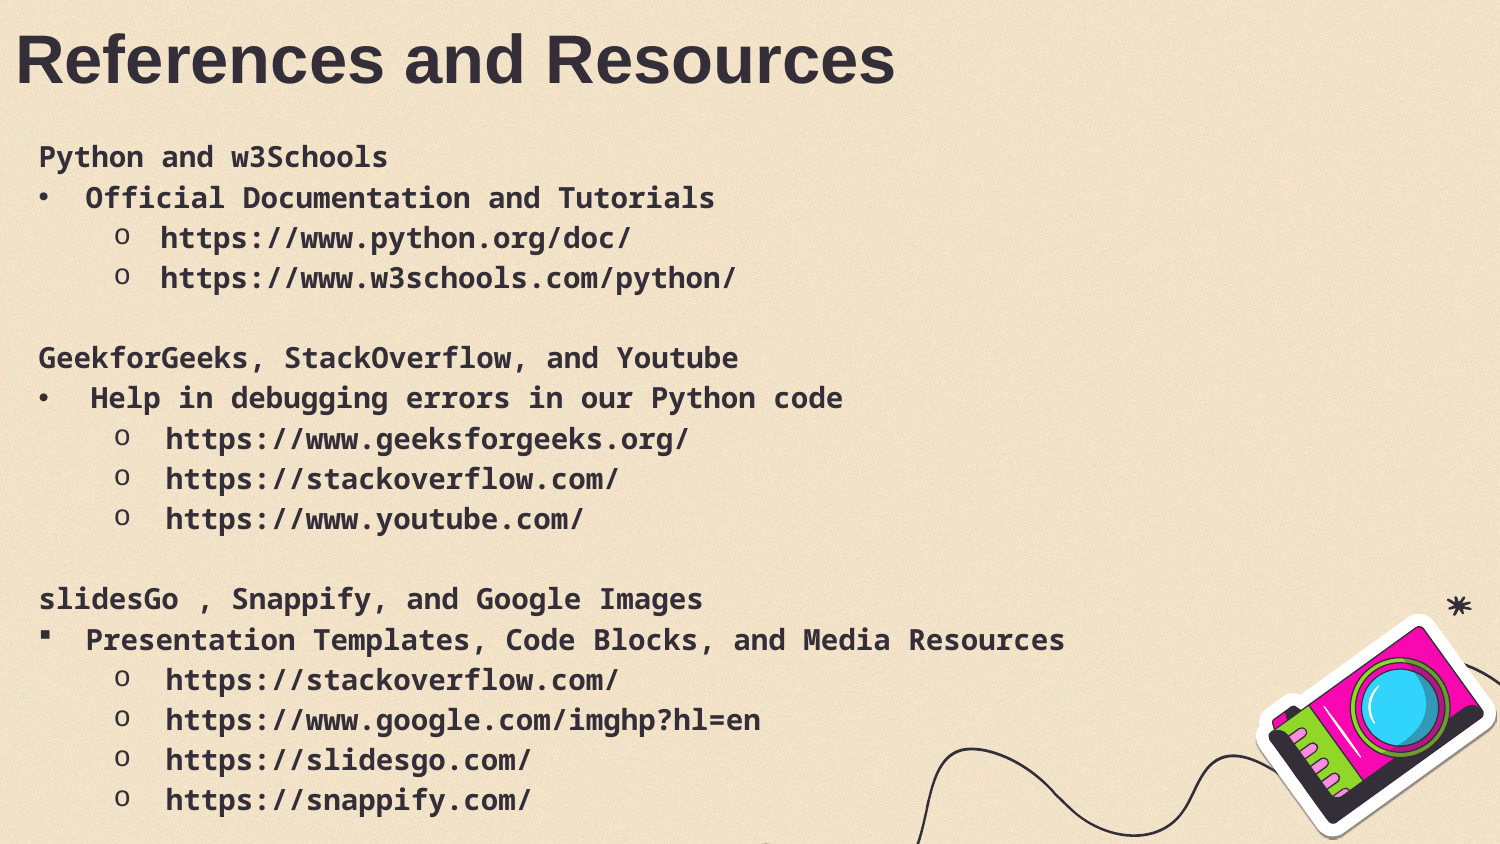

# References and Resources

Python and w3Schools
Official Documentation and Tutorials
https://www.python.org/doc/
https://www.w3schools.com/python/

GeekforGeeks, StackOverflow, and Youtube
Help in debugging errors in our Python code
https://www.geeksforgeeks.org/
https://stackoverflow.com/
https://www.youtube.com/

slidesGo , Snappify, and Google Images
Presentation Templates, Code Blocks, and Media Resources
https://stackoverflow.com/
https://www.google.com/imghp?hl=en
https://slidesgo.com/
https://snappify.com/